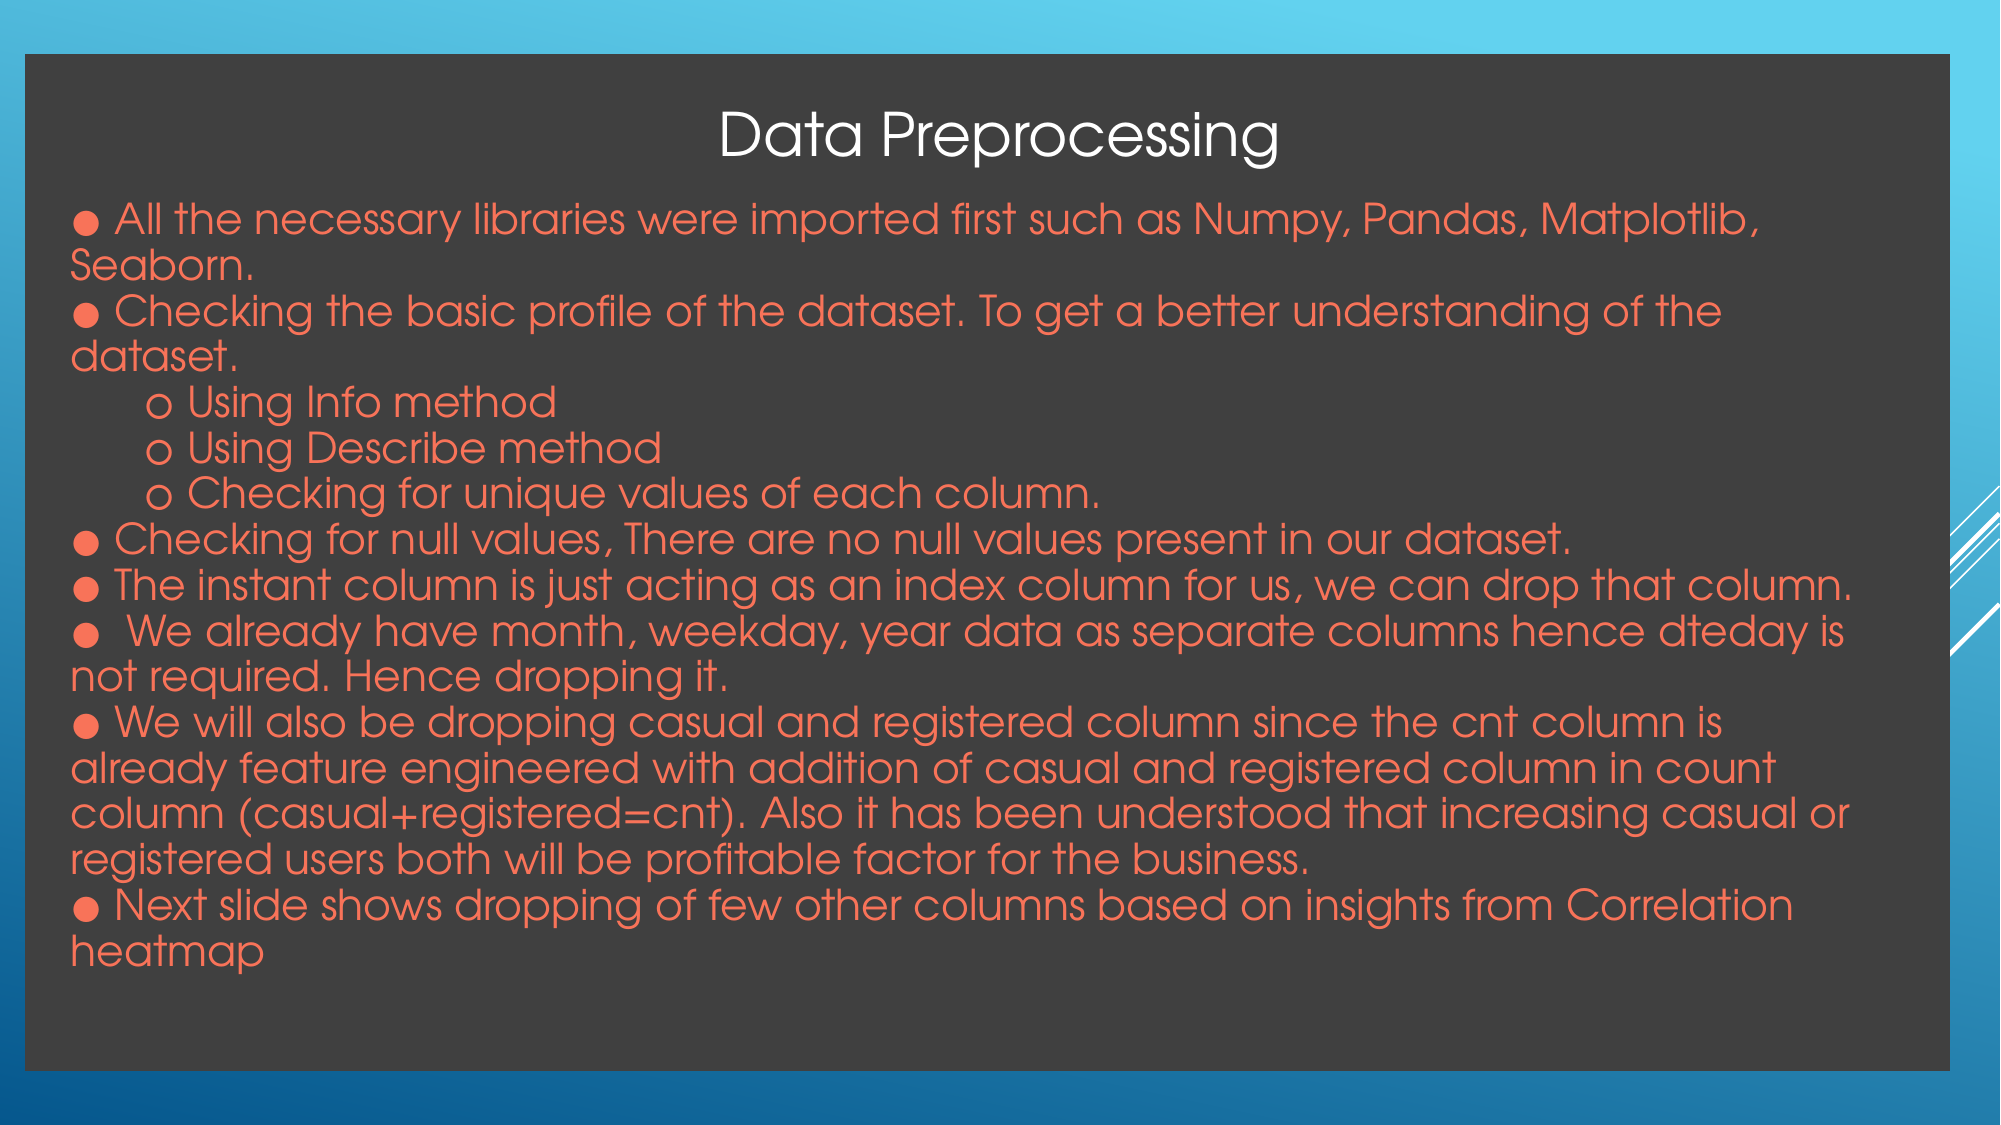

# Data Preprocessing
● All the necessary libraries were imported first such as Numpy, Pandas, Matplotlib, Seaborn.
● Checking the basic profile of the dataset. To get a better understanding of the dataset.
○ Using Info method
○ Using Describe method
○ Checking for unique values of each column.
● Checking for null values, There are no null values present in our dataset.
● The instant column is just acting as an index column for us, we can drop that column.
●  We already have month, weekday, year data as separate columns hence dteday is not required. Hence dropping it.
● We will also be dropping casual and registered column since the cnt column is already feature engineered with addition of casual and registered column in count column (casual+registered=cnt). Also it has been understood that increasing casual or registered users both will be profitable factor for the business.
● Next slide shows dropping of few other columns based on insights from Correlation heatmap